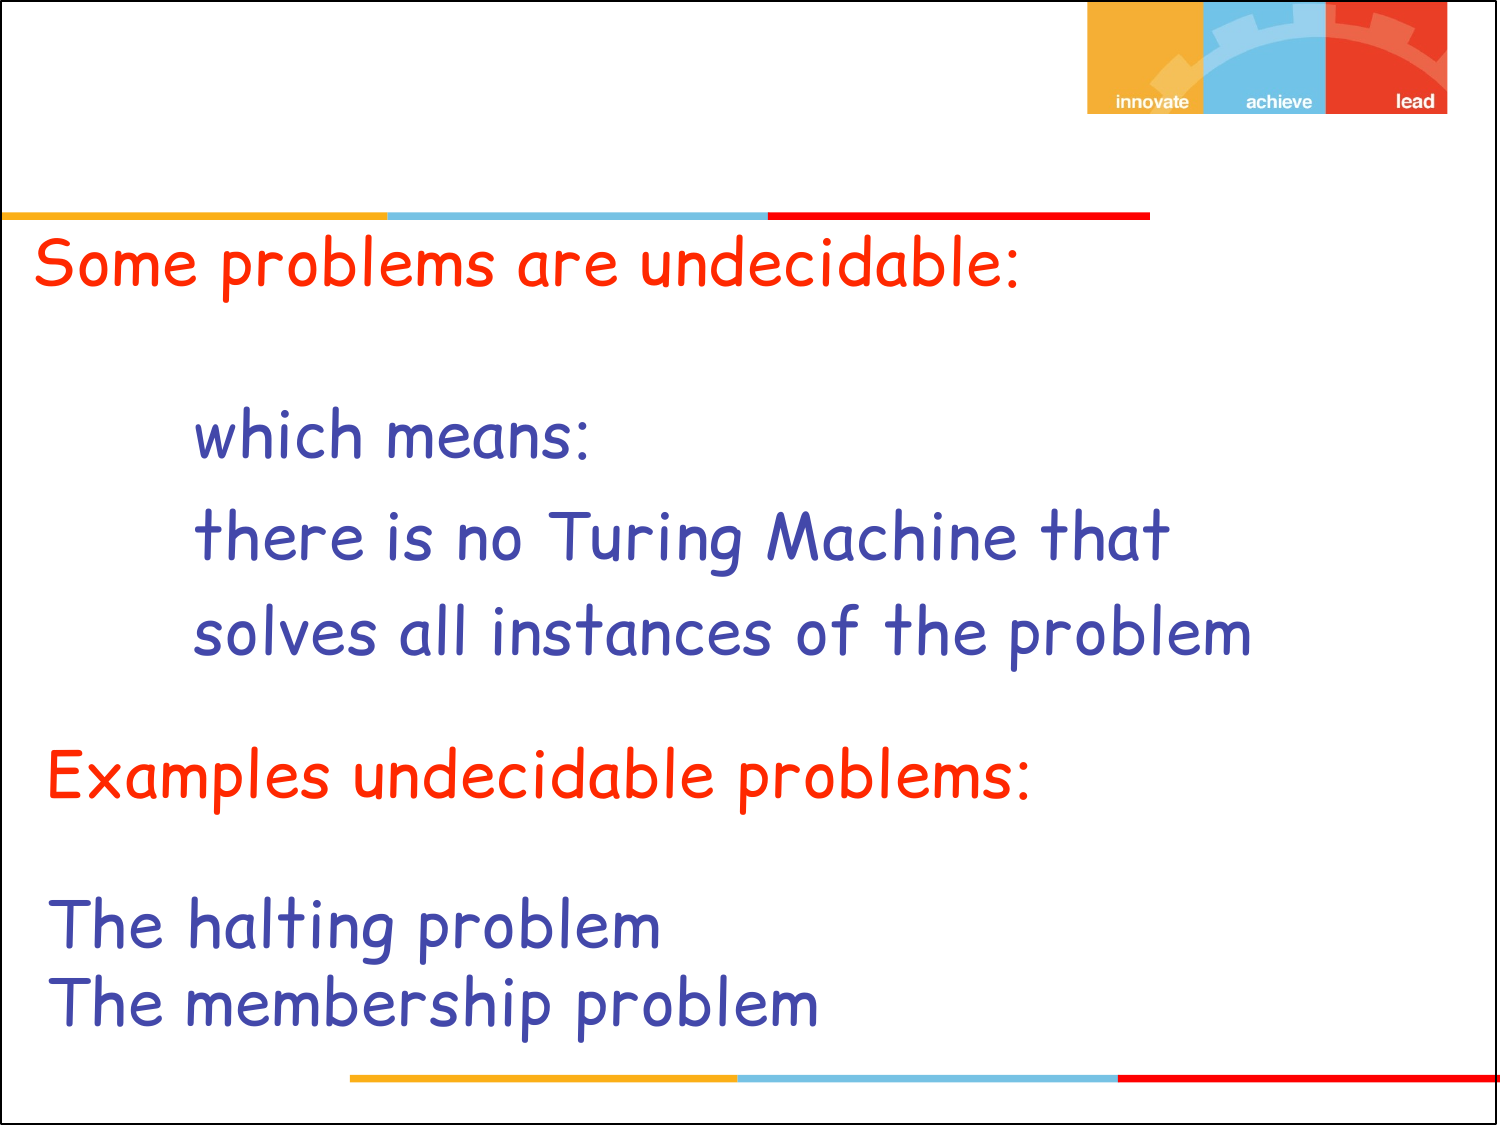

Some problems are undecidable:

which means:
there is no Turing Machine that  solves all instances of the problem
Examples undecidable problems:

The halting problem
The membership problem